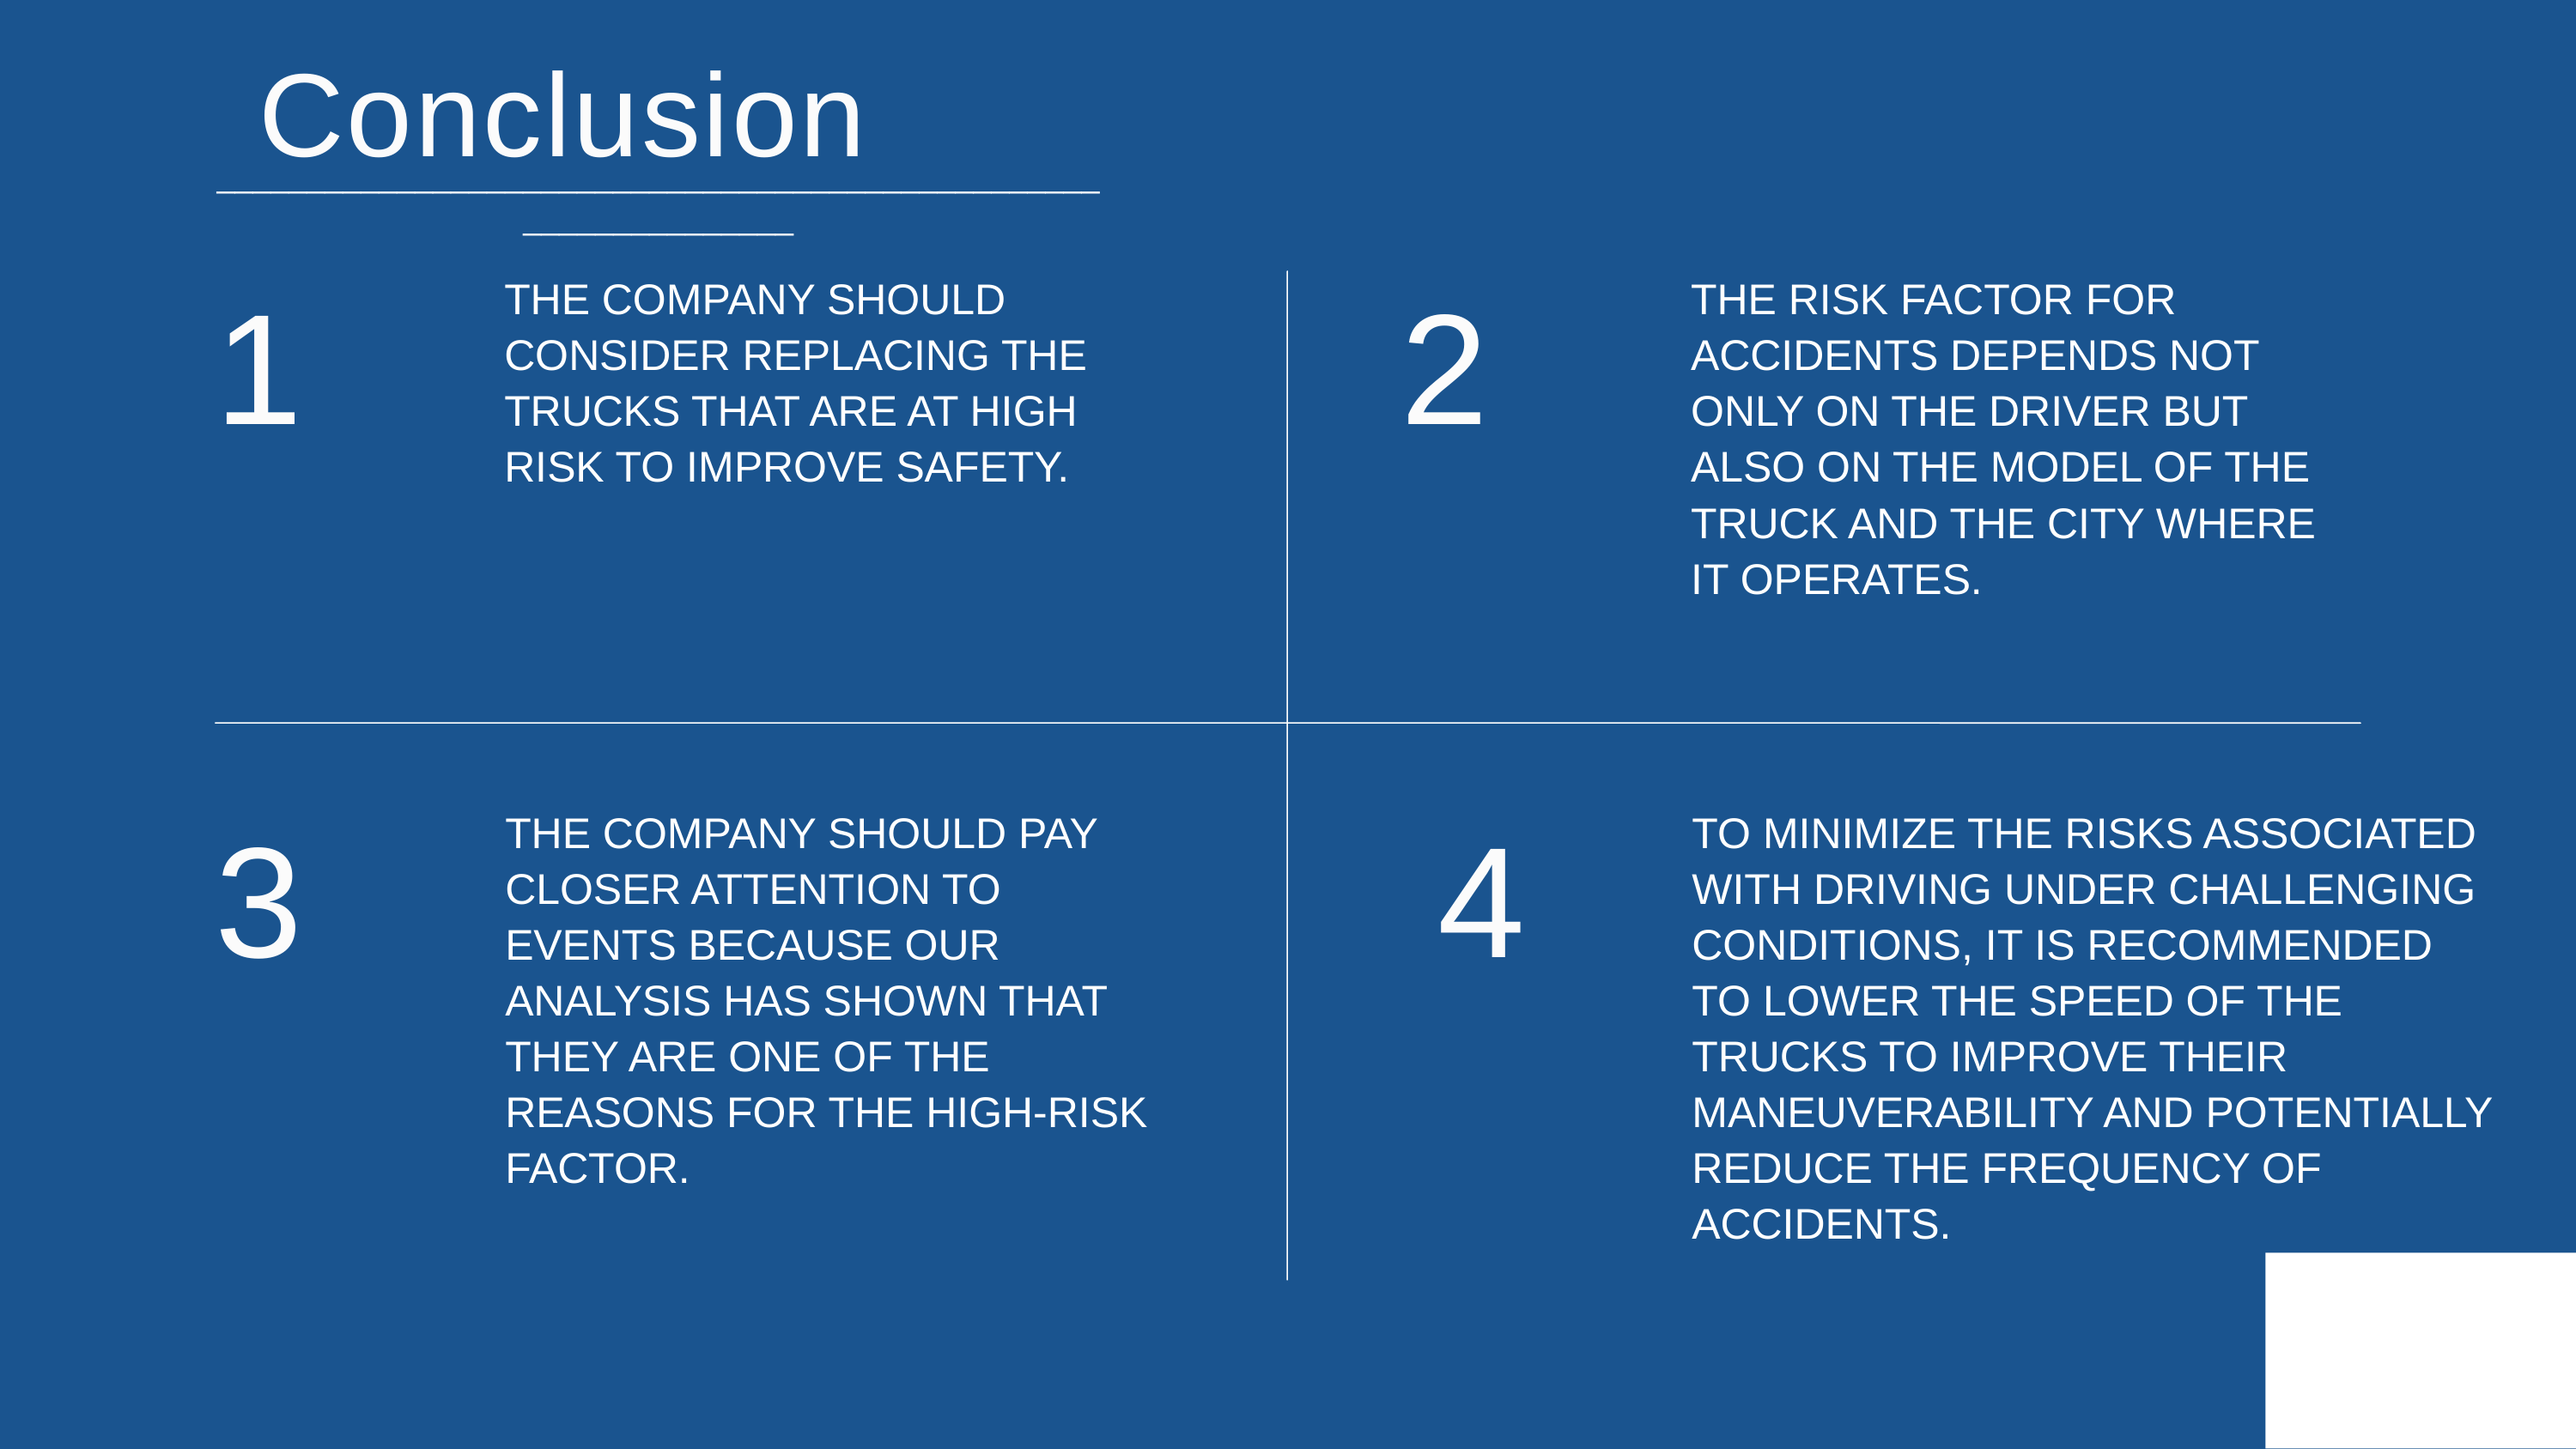

Conclusion
________________________________________________________________
THE COMPANY SHOULD CONSIDER REPLACING THE TRUCKS THAT ARE AT HIGH RISK TO IMPROVE SAFETY.
THE RISK FACTOR FOR ACCIDENTS DEPENDS NOT ONLY ON THE DRIVER BUT ALSO ON THE MODEL OF THE TRUCK AND THE CITY WHERE IT OPERATES.
1
2

THE COMPANY SHOULD PAY CLOSER ATTENTION TO EVENTS BECAUSE OUR ANALYSIS HAS SHOWN THAT THEY ARE ONE OF THE REASONS FOR THE HIGH-RISK FACTOR.
TO MINIMIZE THE RISKS ASSOCIATED WITH DRIVING UNDER CHALLENGING CONDITIONS, IT IS RECOMMENDED TO LOWER THE SPEED OF THE TRUCKS TO IMPROVE THEIR MANEUVERABILITY AND POTENTIALLY REDUCE THE FREQUENCY OF ACCIDENTS.
3
4